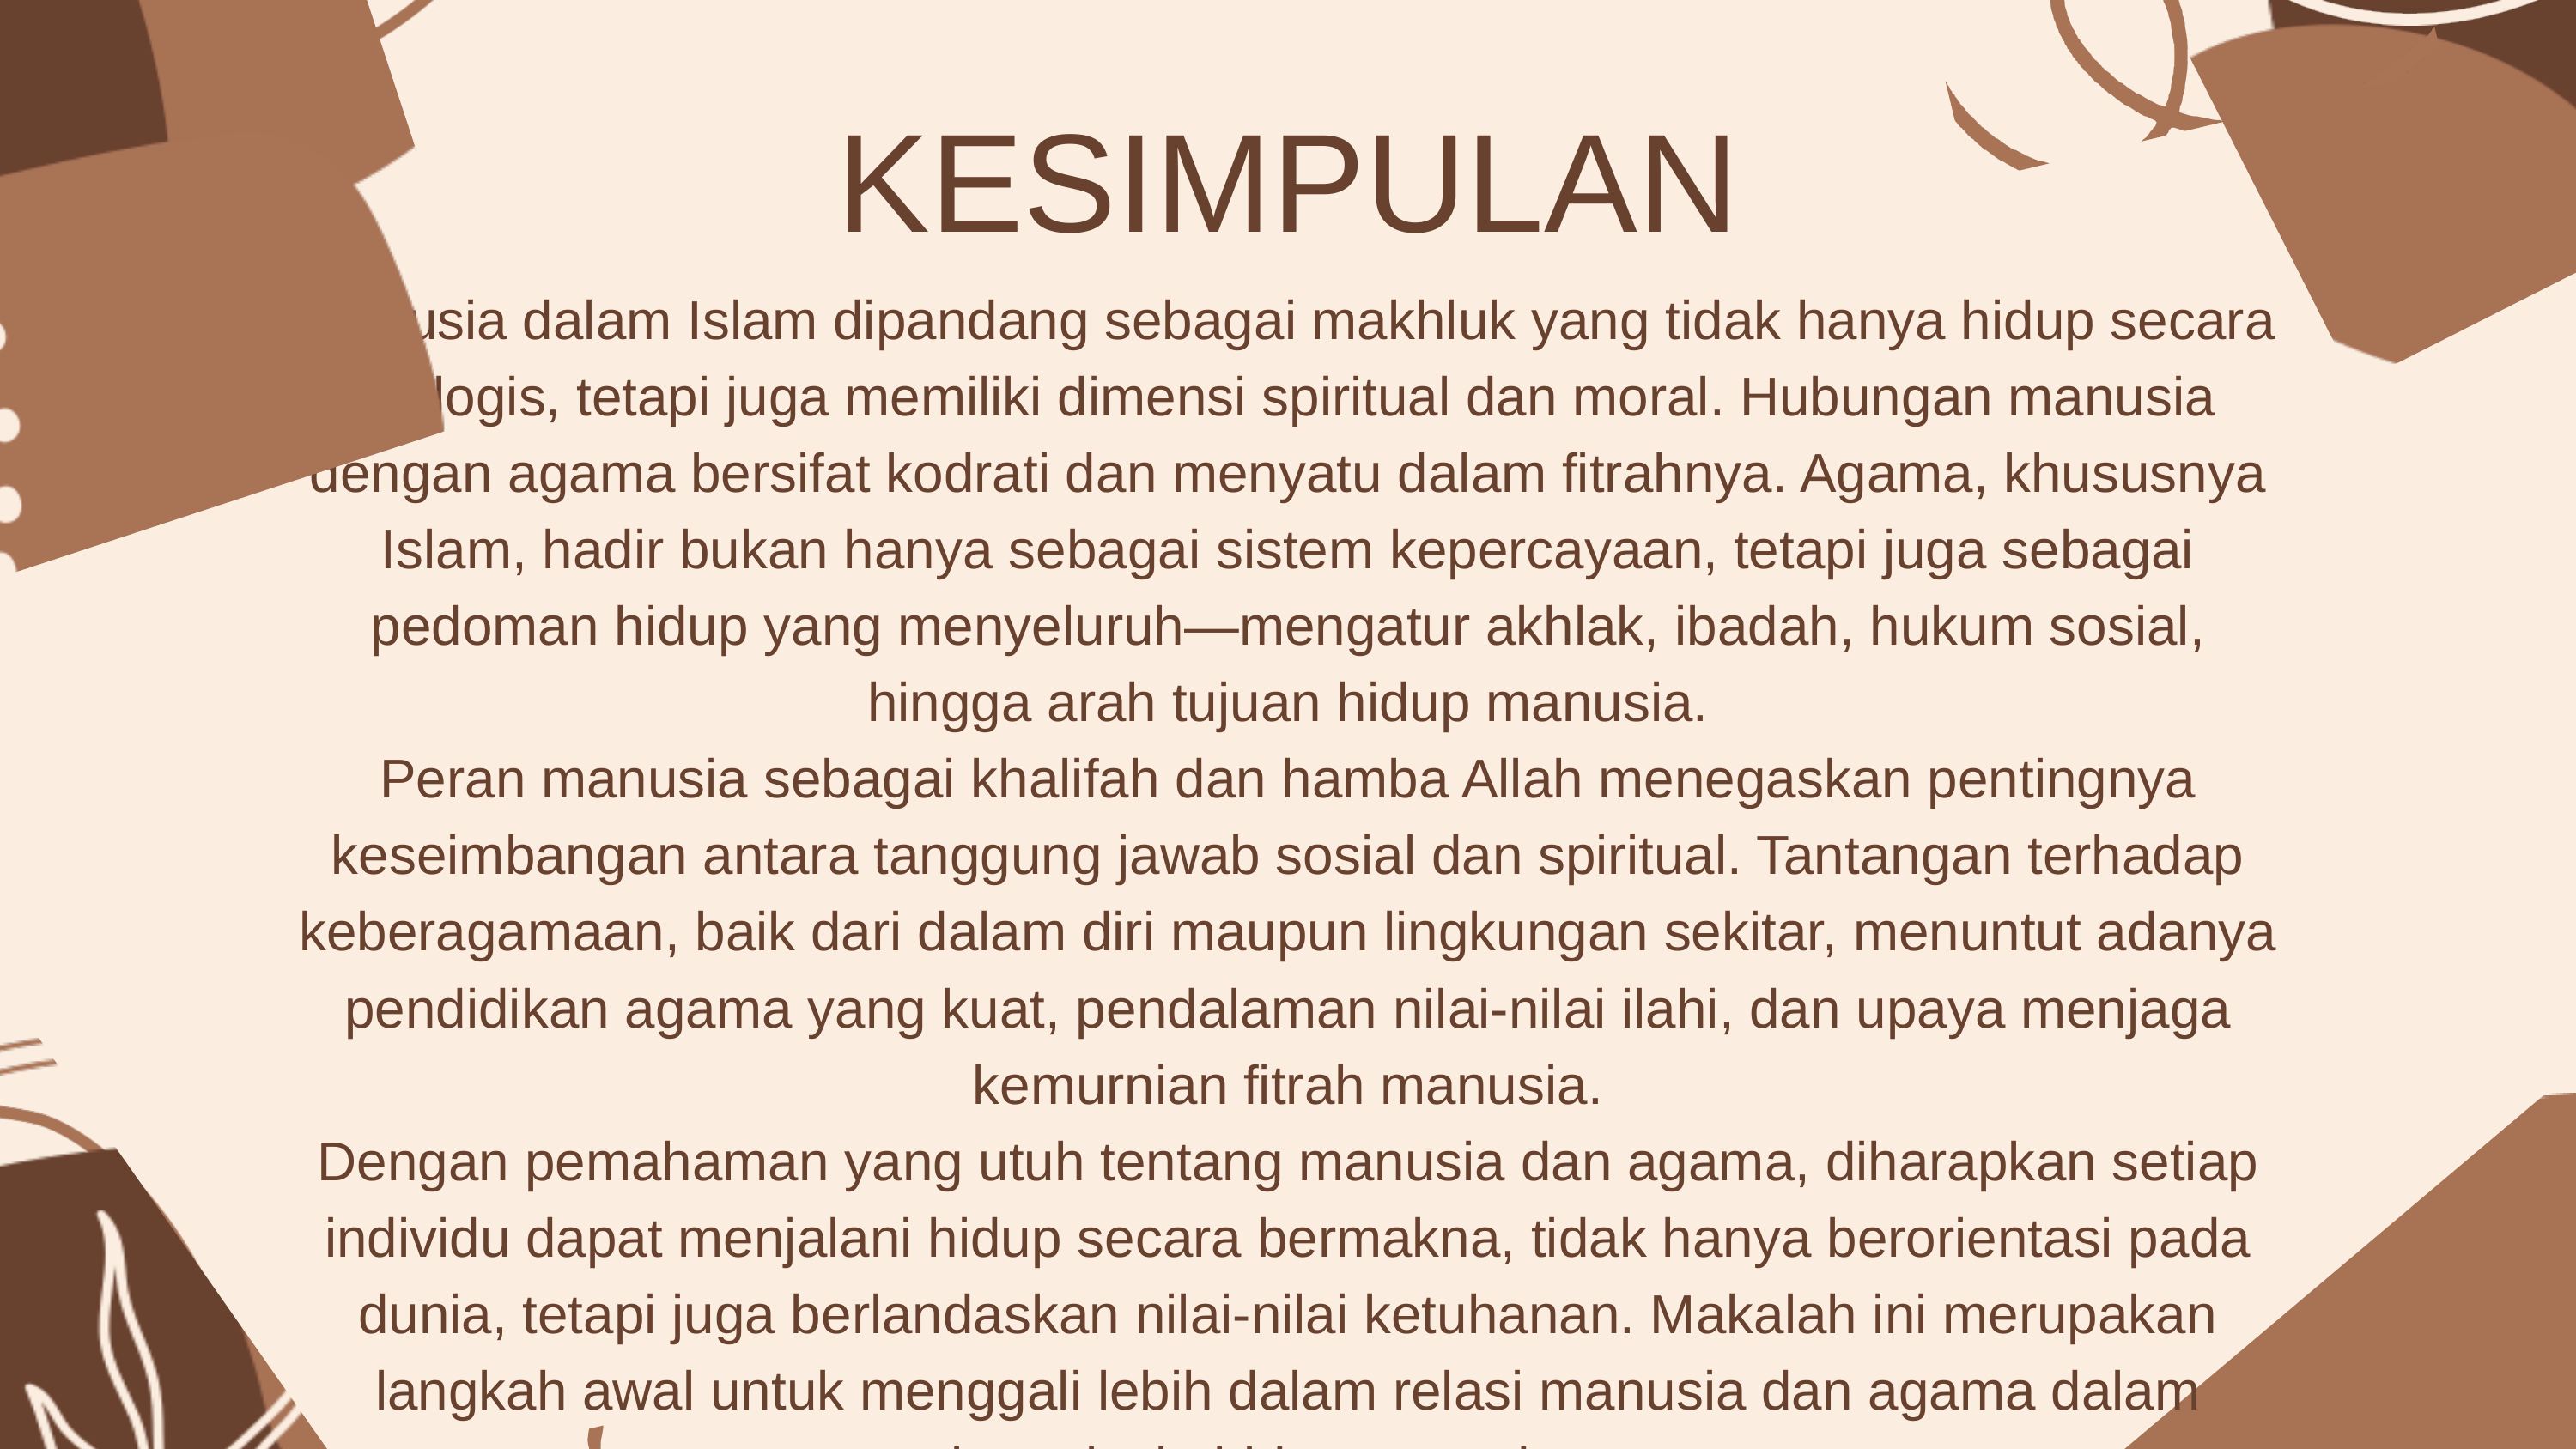

KESIMPULAN

Manusia dalam Islam dipandang sebagai makhluk yang tidak hanya hidup secara biologis, tetapi juga memiliki dimensi spiritual dan moral. Hubungan manusia dengan agama bersifat kodrati dan menyatu dalam fitrahnya. Agama, khususnya Islam, hadir bukan hanya sebagai sistem kepercayaan, tetapi juga sebagai pedoman hidup yang menyeluruh—mengatur akhlak, ibadah, hukum sosial, hingga arah tujuan hidup manusia.
Peran manusia sebagai khalifah dan hamba Allah menegaskan pentingnya keseimbangan antara tanggung jawab sosial dan spiritual. Tantangan terhadap keberagamaan, baik dari dalam diri maupun lingkungan sekitar, menuntut adanya pendidikan agama yang kuat, pendalaman nilai-nilai ilahi, dan upaya menjaga kemurnian fitrah manusia.
Dengan pemahaman yang utuh tentang manusia dan agama, diharapkan setiap individu dapat menjalani hidup secara bermakna, tidak hanya berorientasi pada dunia, tetapi juga berlandaskan nilai-nilai ketuhanan. Makalah ini merupakan langkah awal untuk menggali lebih dalam relasi manusia dan agama dalam konteks kehidupan modern.